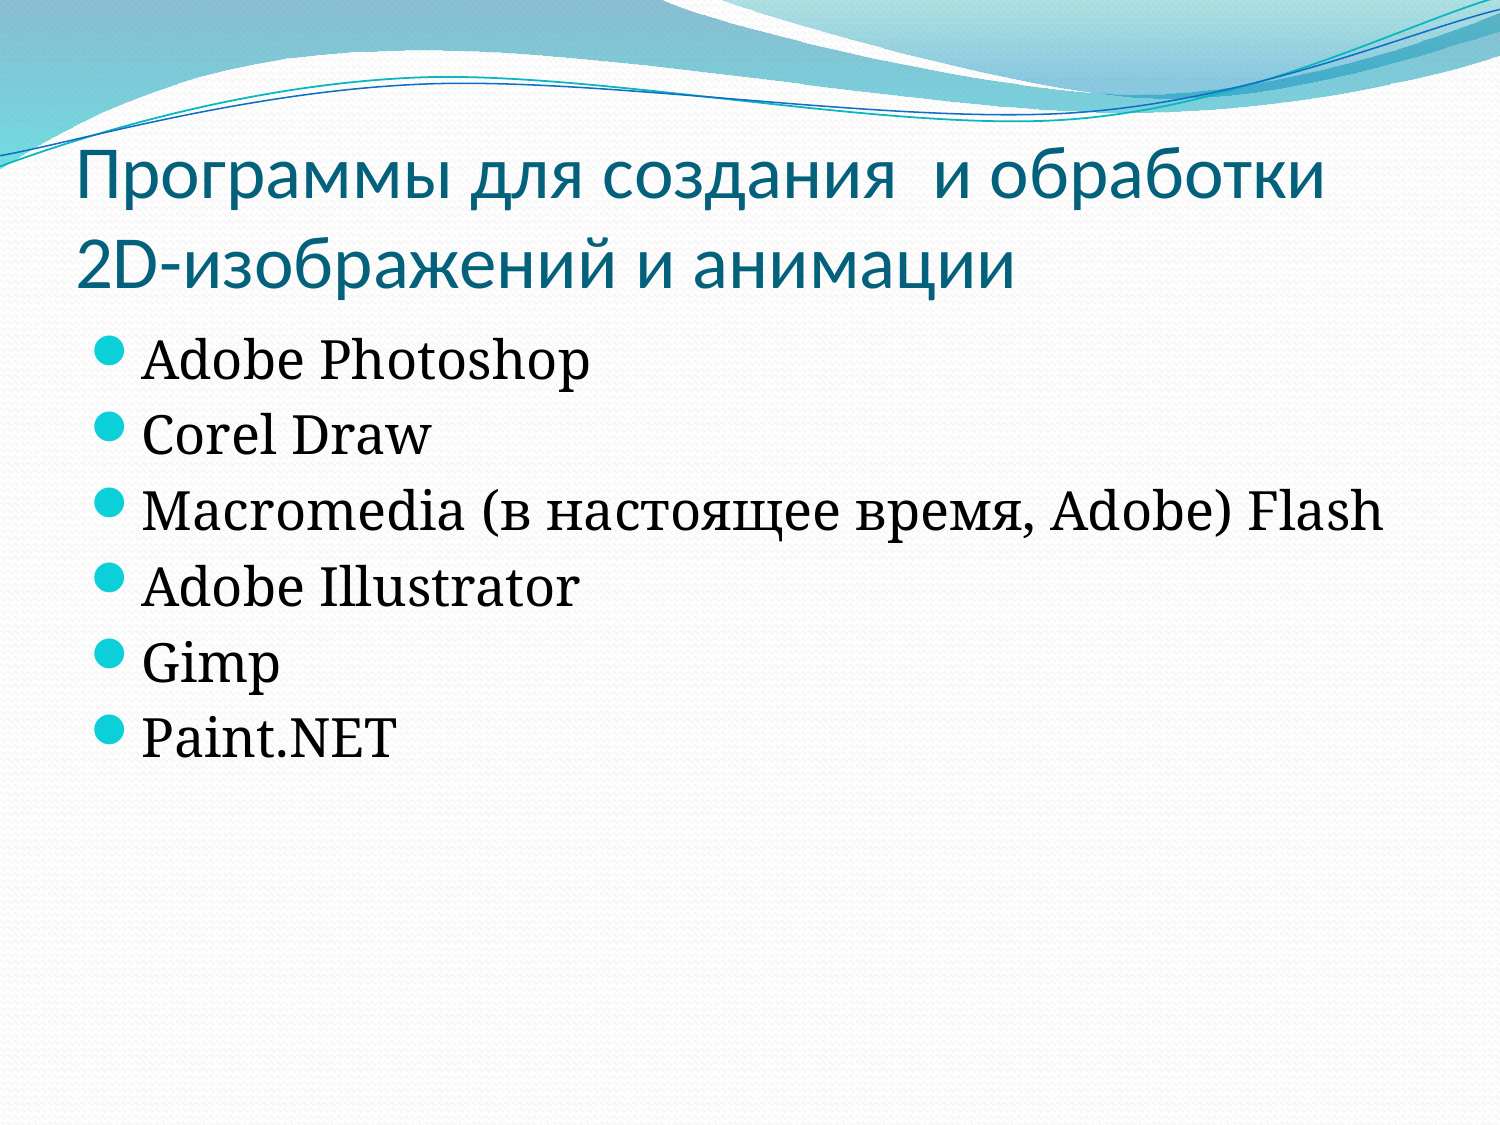

# Программы для создания  и обработки 2D-изображений и анимации
Adobe Photoshop
Corel Draw
Macromedia (в настоящее время, Adobe) Flash
Adobe Illustrator
Gimp
Paint.NET